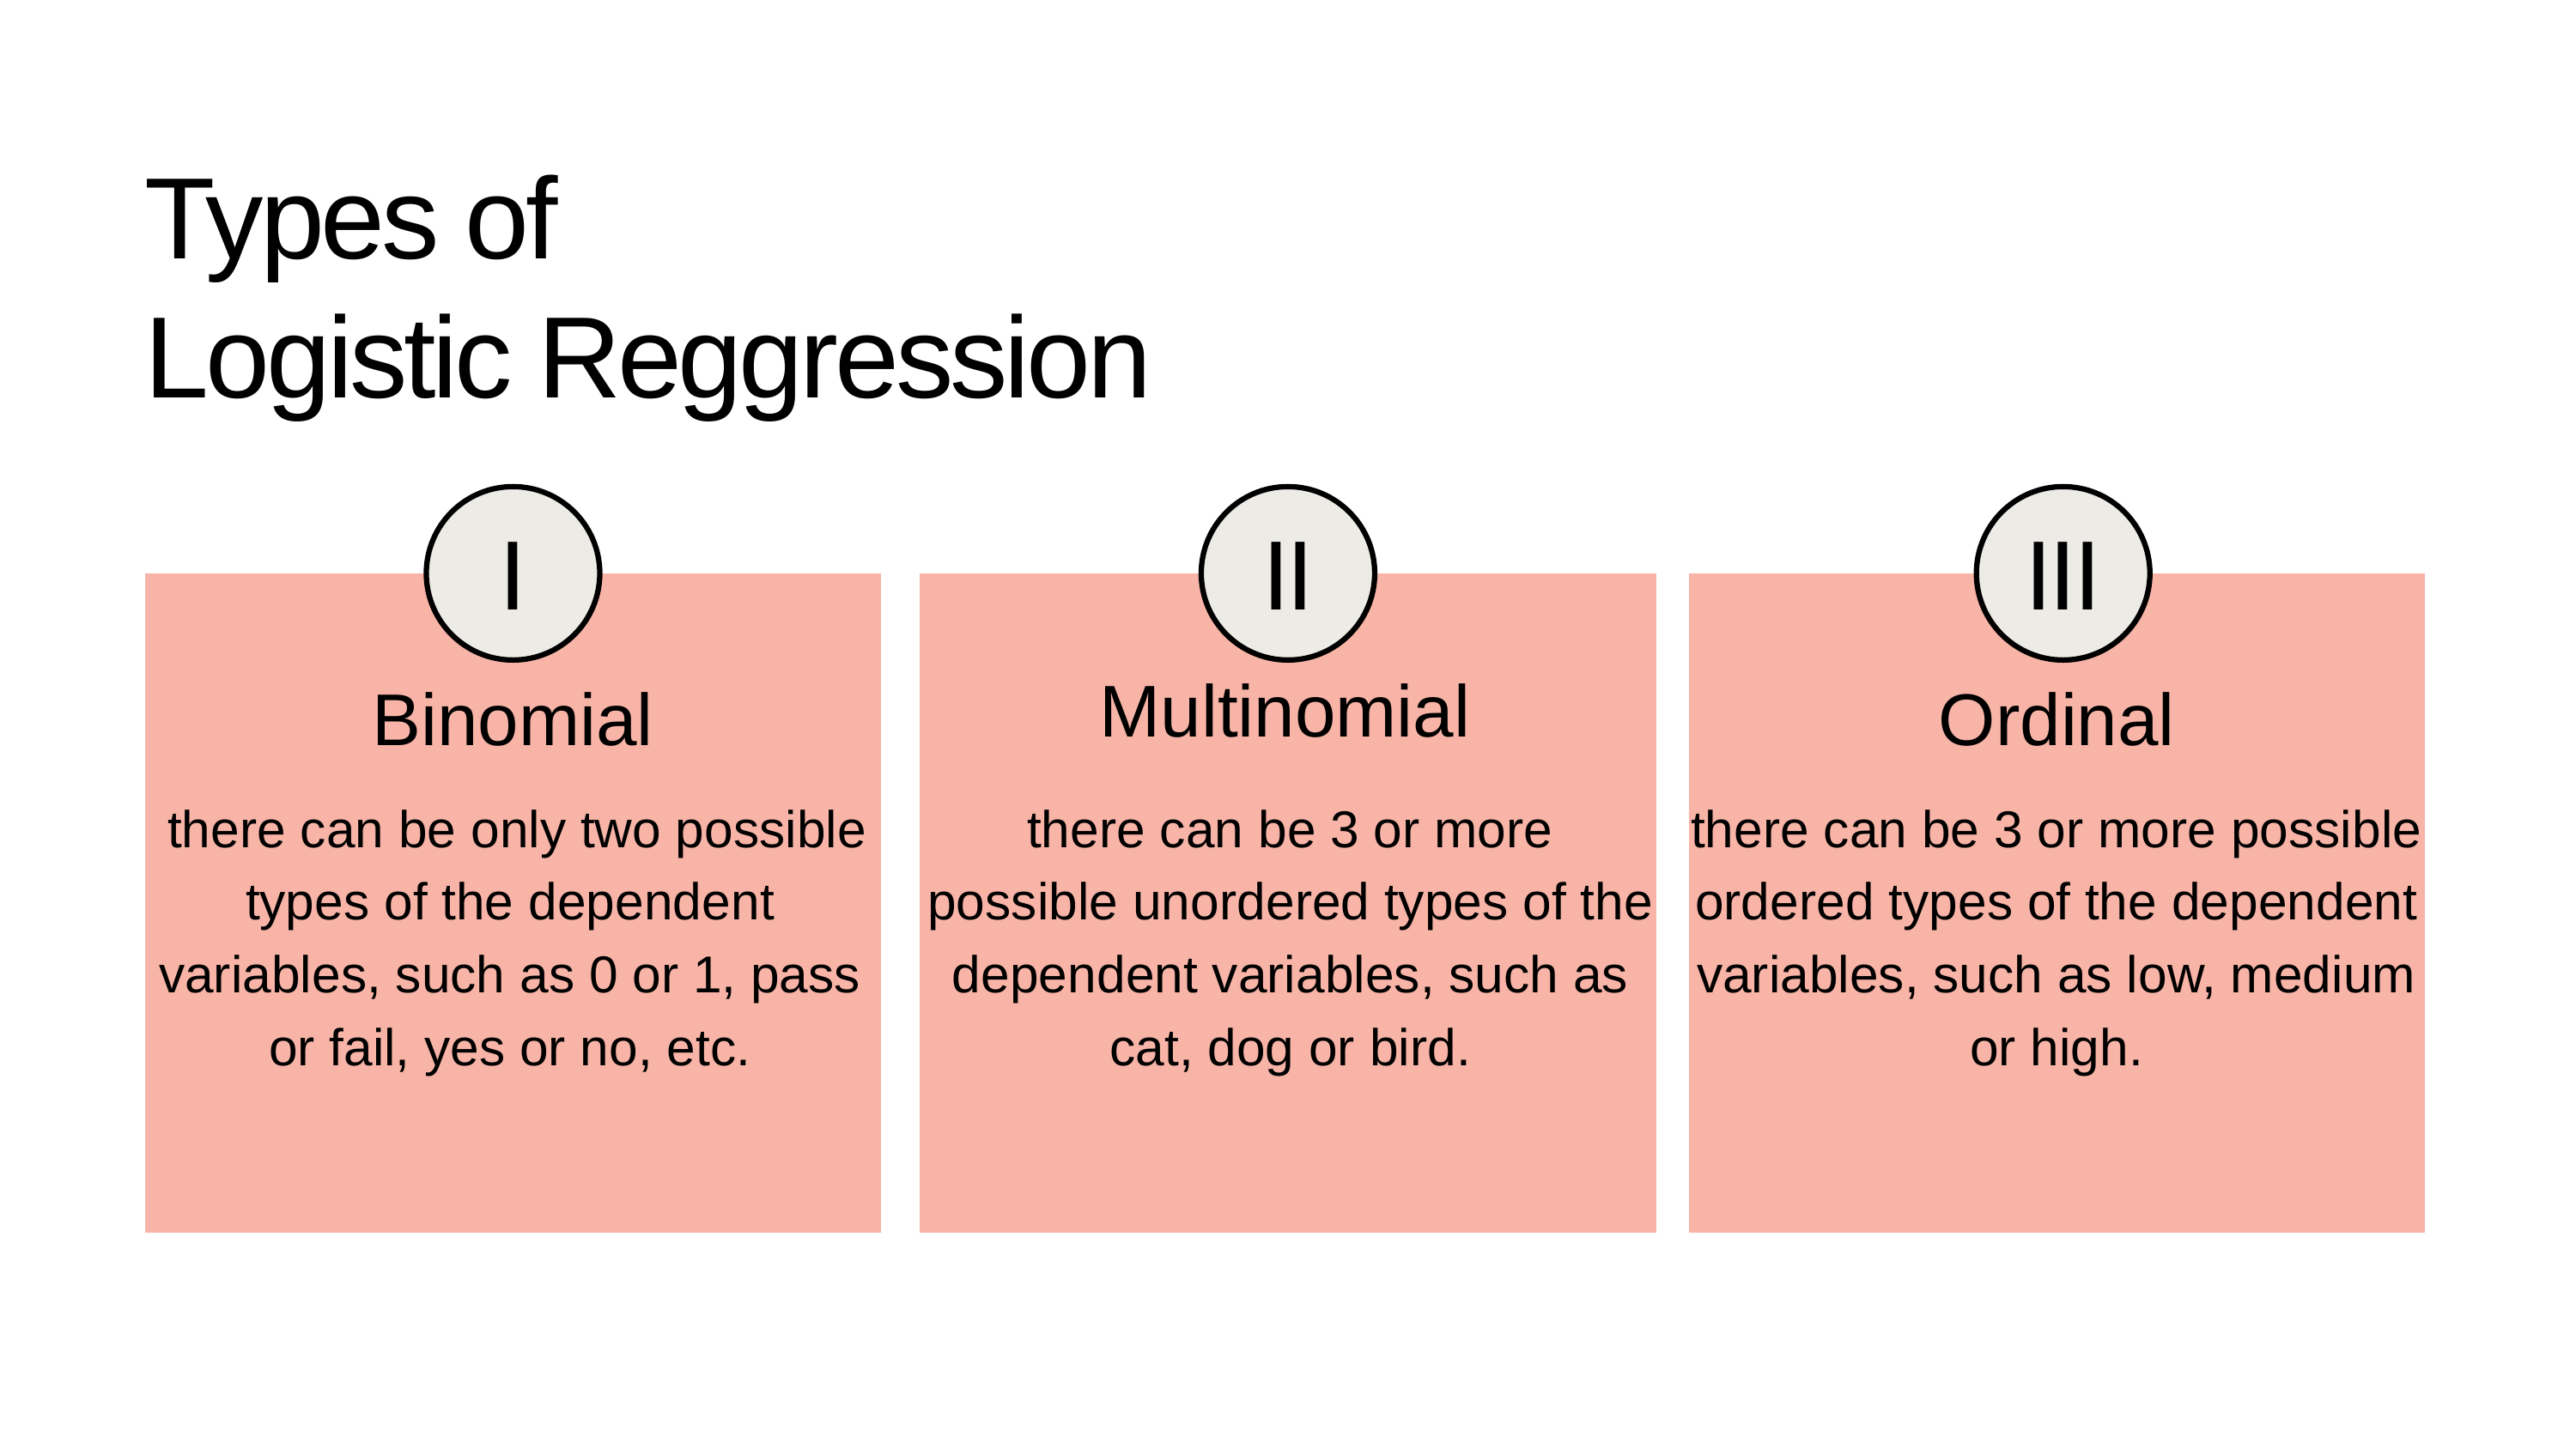

Types of
Logistic Reggression

I
II
III

Multinomial
Binomial
Ordinal
 there can be only two possible types of the dependent variables, such as 0 or 1, pass or fail, yes or no, etc.
there can be 3 or more possible unordered types of the dependent variables, such as cat, dog or bird.
there can be 3 or more possible ordered types of the dependent variables, such as low, medium or high.